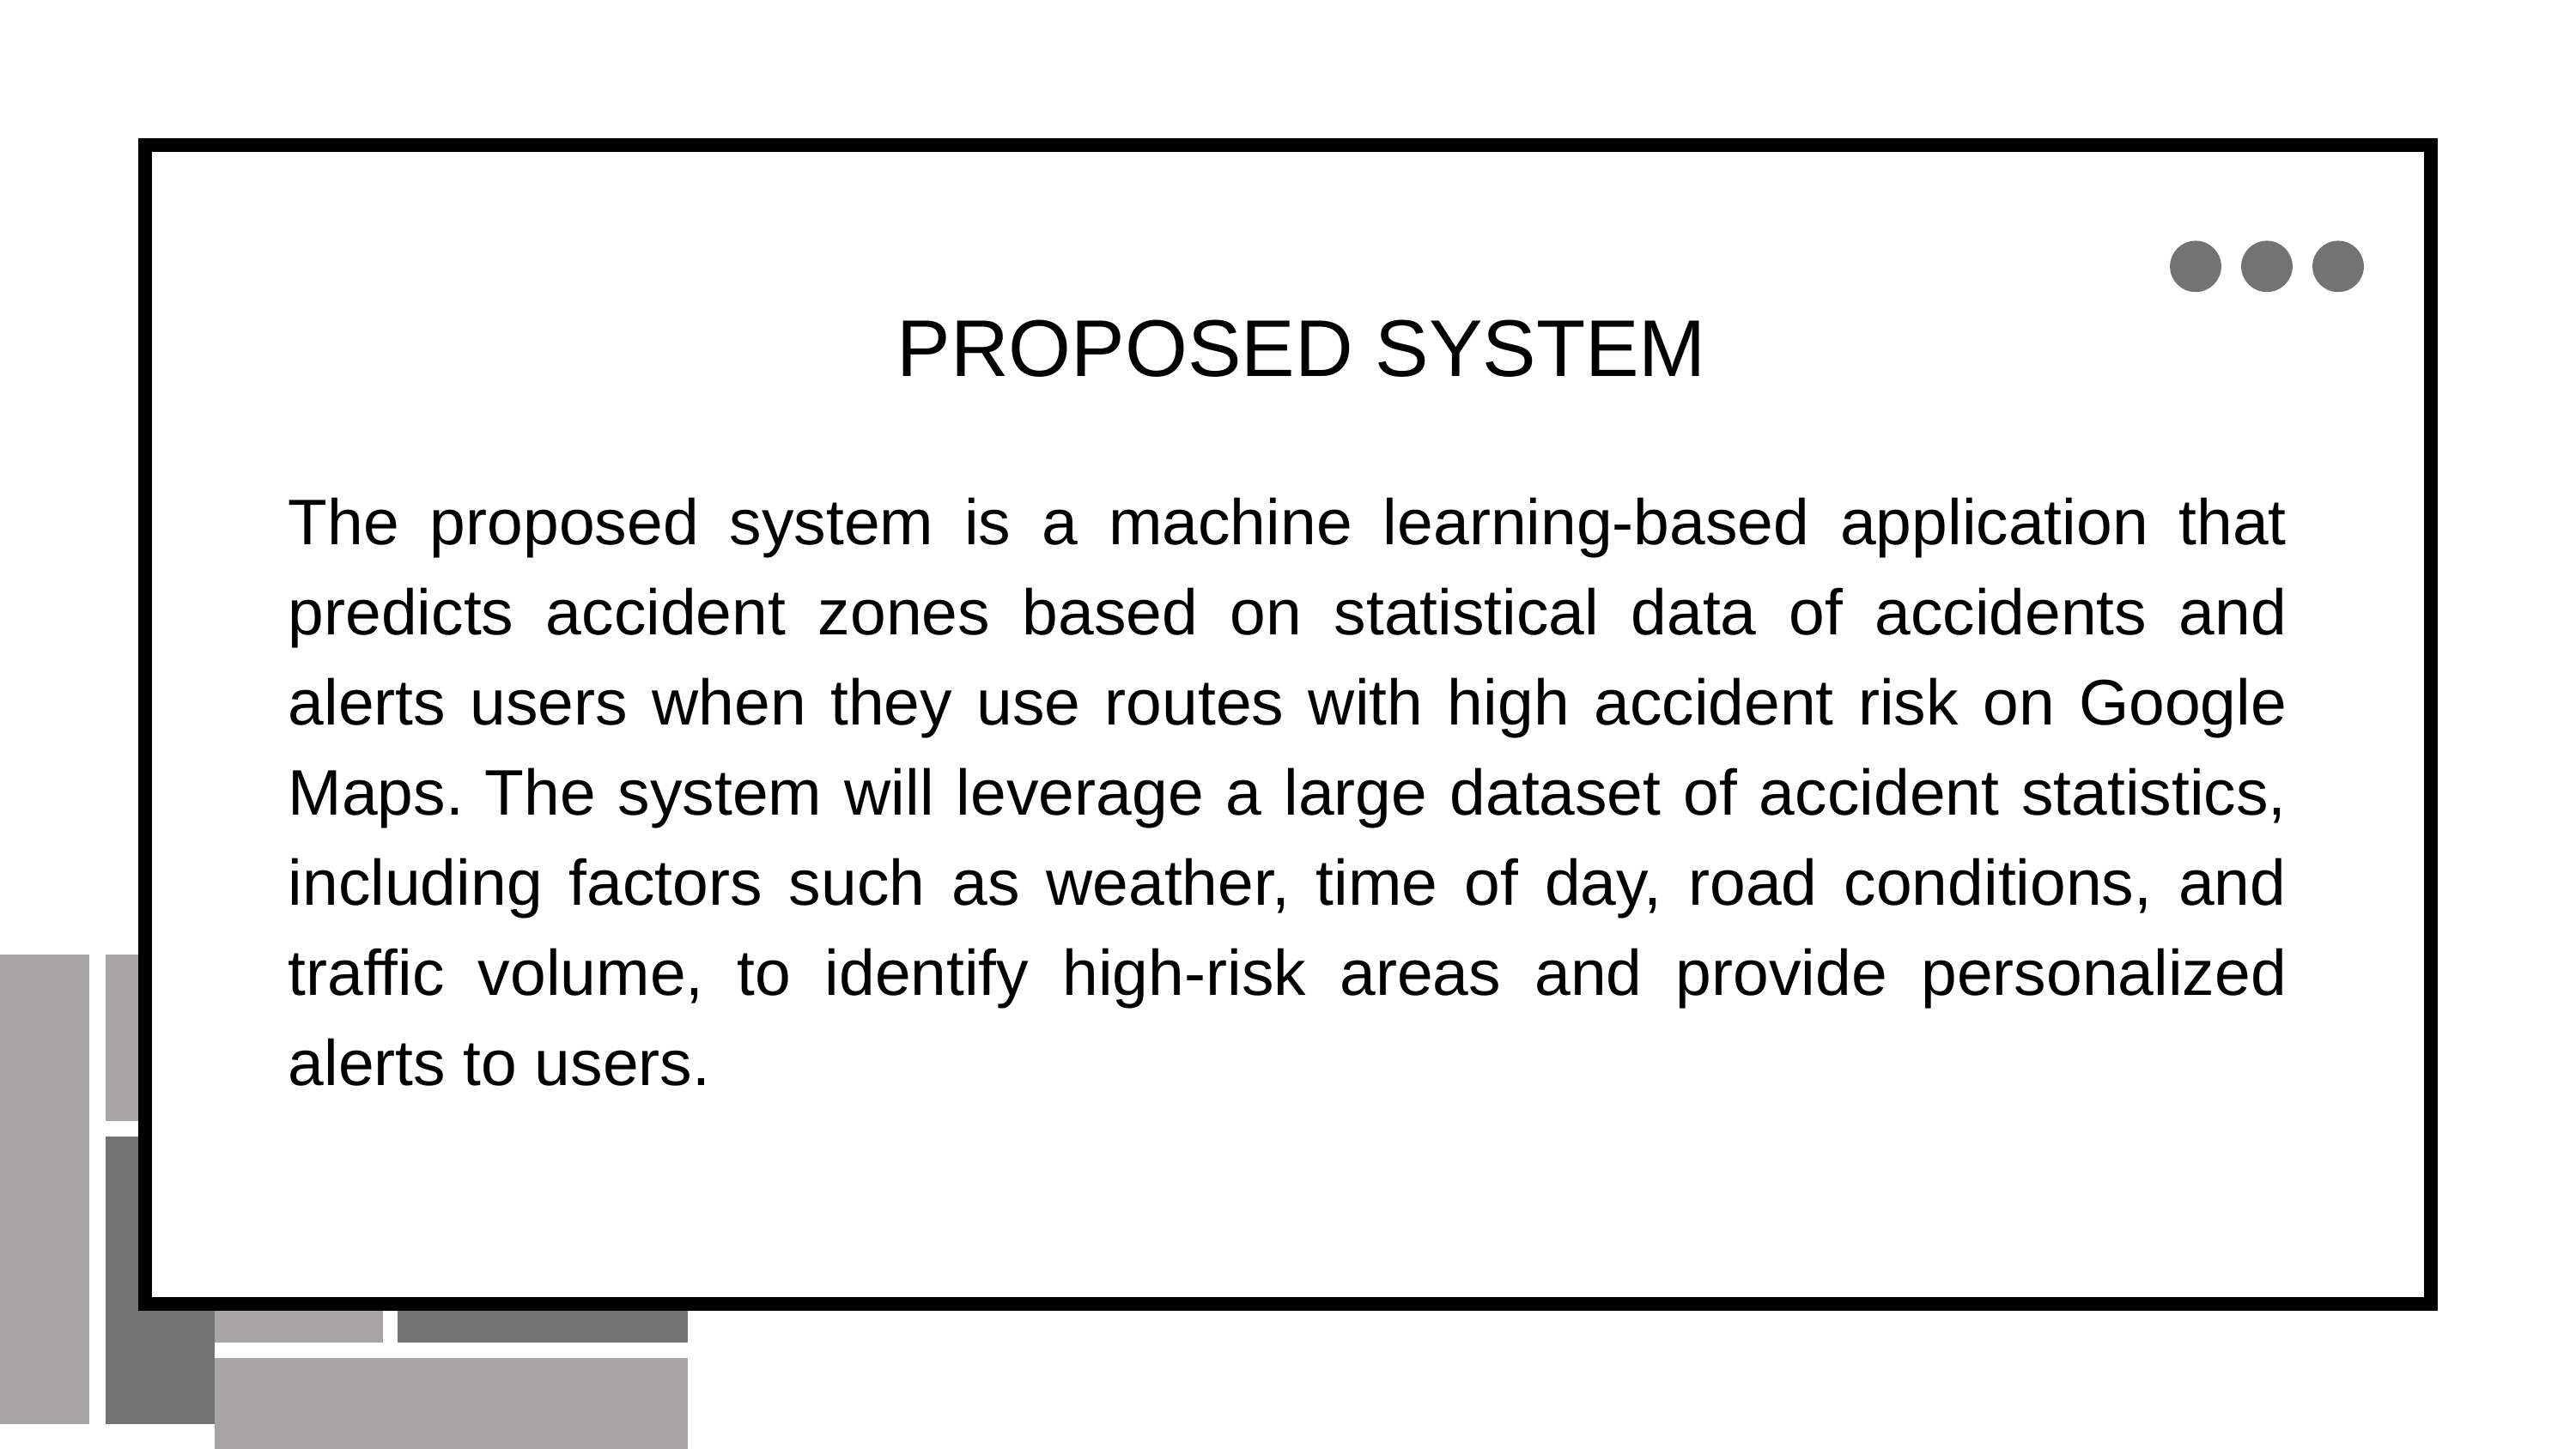

PROPOSED SYSTEM
The proposed system is a machine learning-based application that predicts accident zones based on statistical data of accidents and alerts users when they use routes with high accident risk on Google Maps. The system will leverage a large dataset of accident statistics, including factors such as weather, time of day, road conditions, and traffic volume, to identify high-risk areas and provide personalized alerts to users.